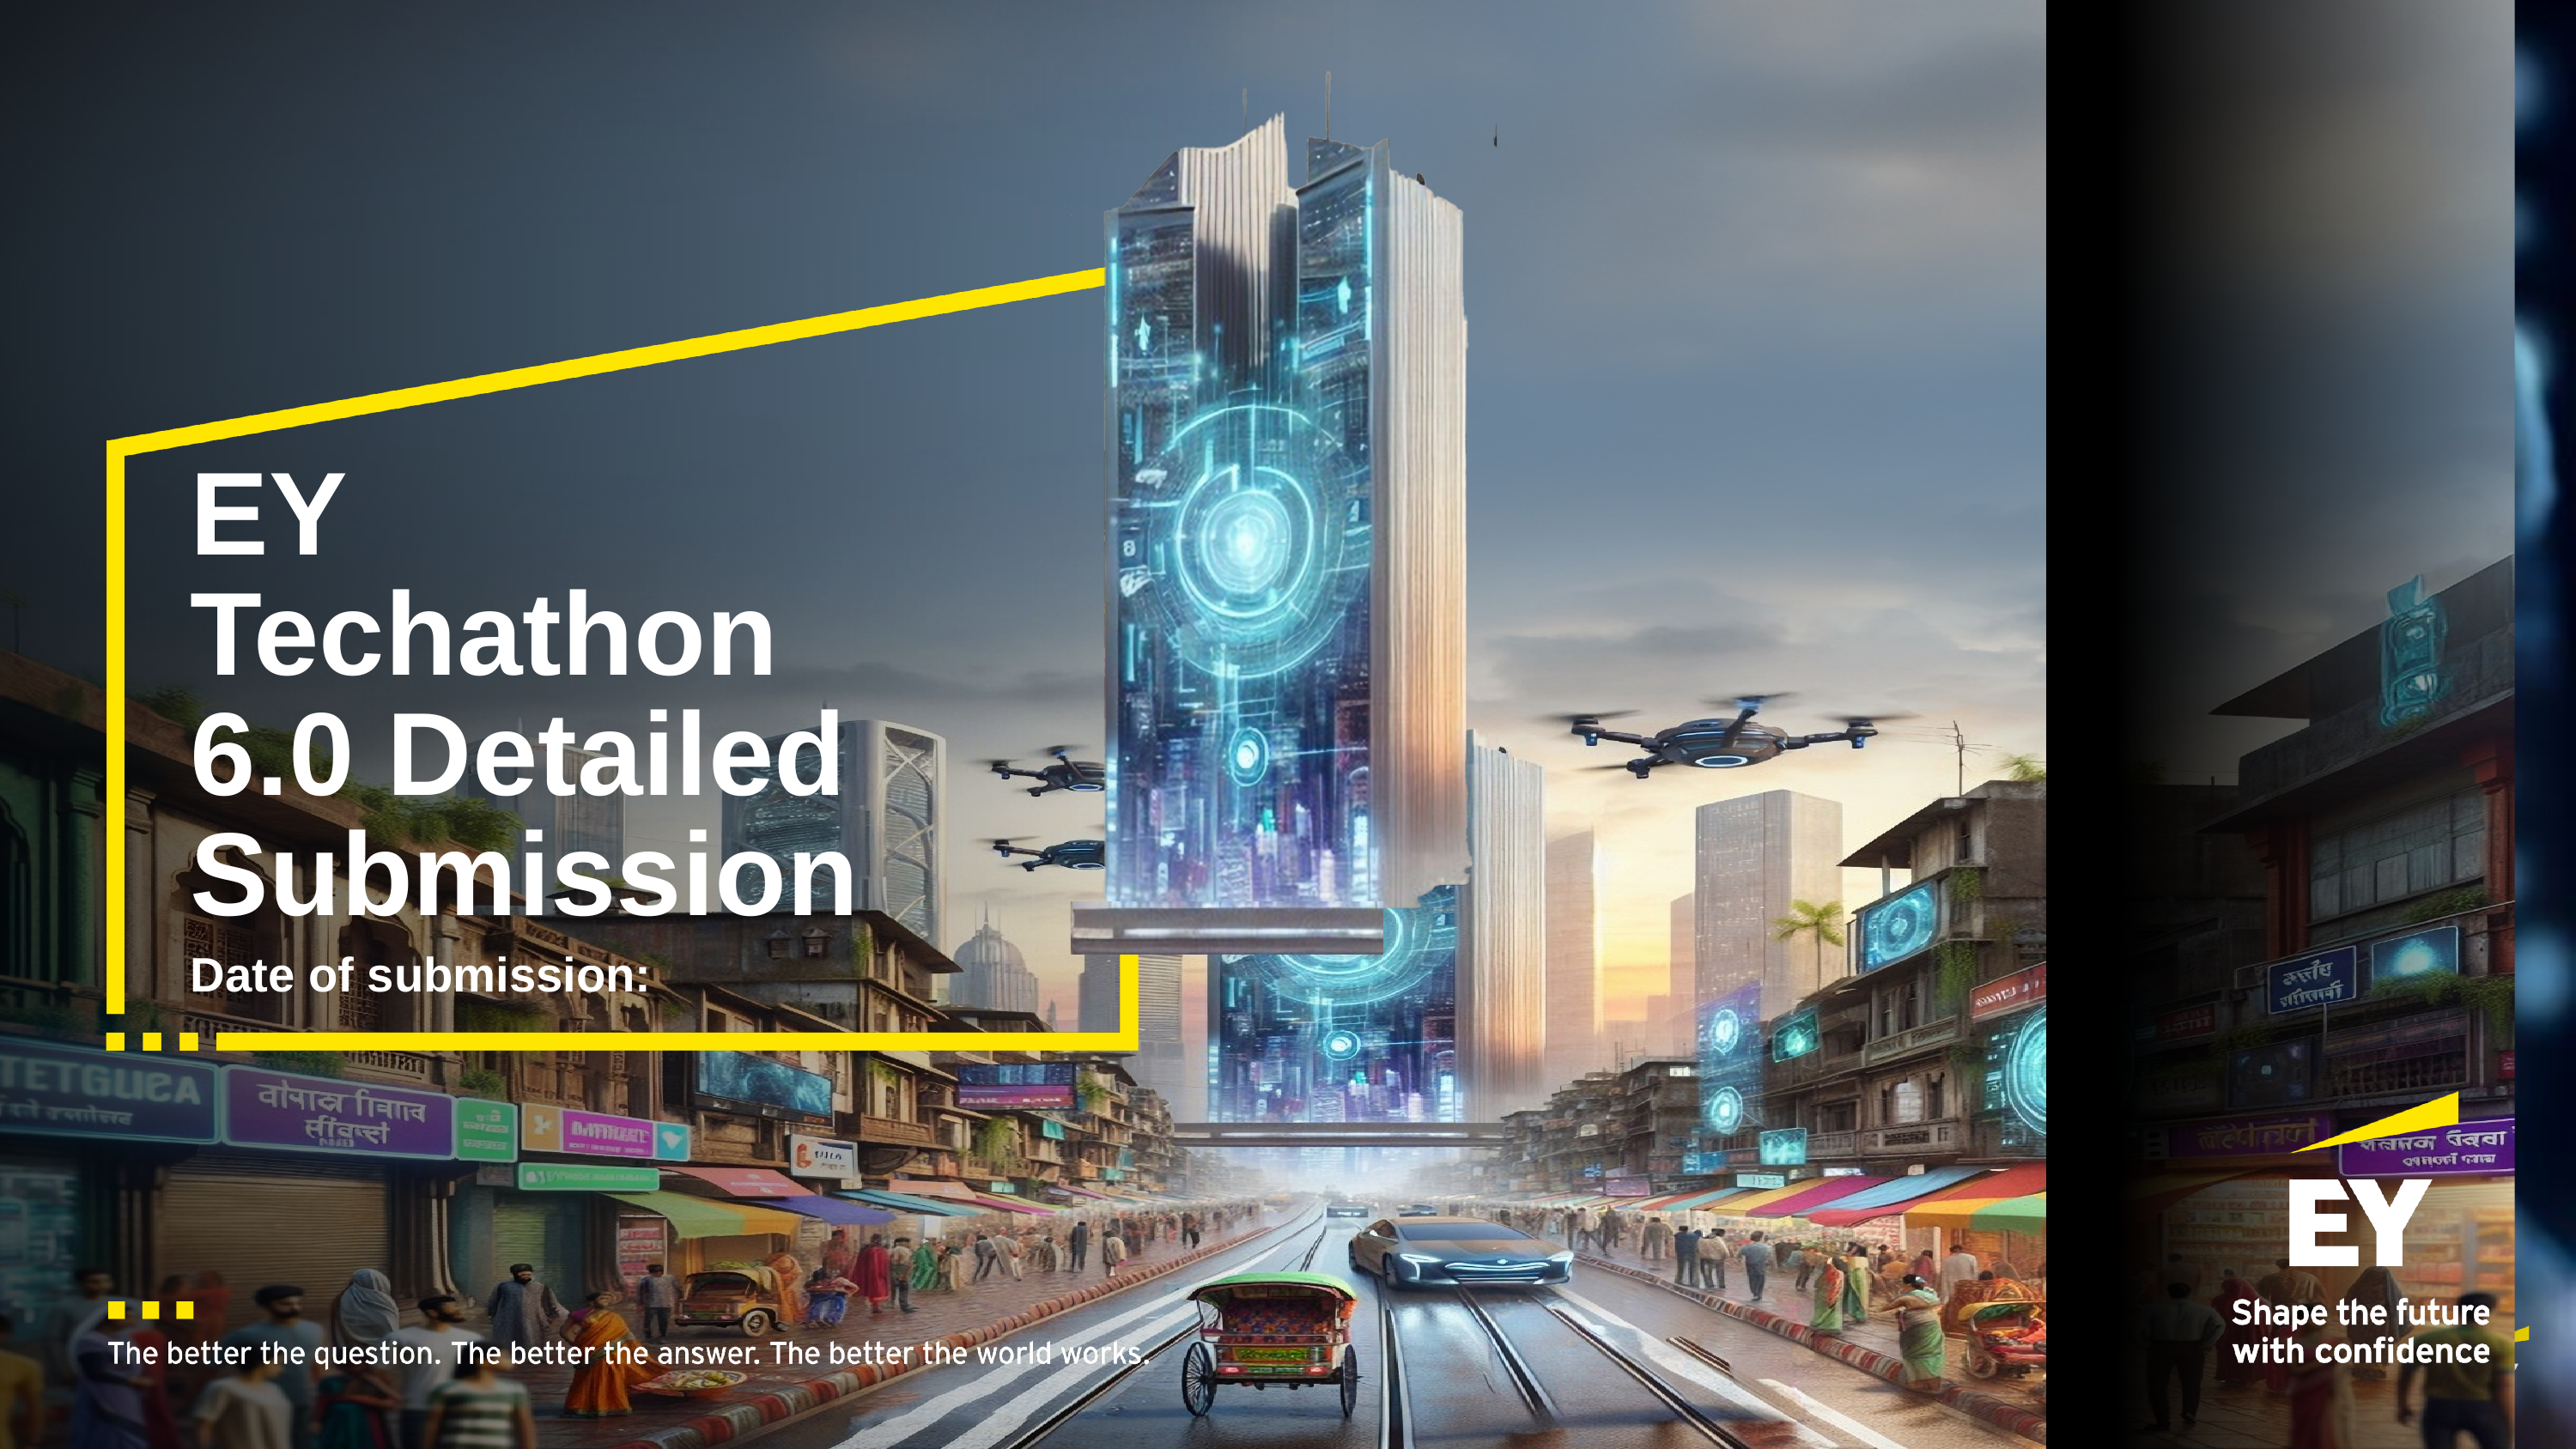

EY Techathon 6.0 Detailed Submission

Date of submission: